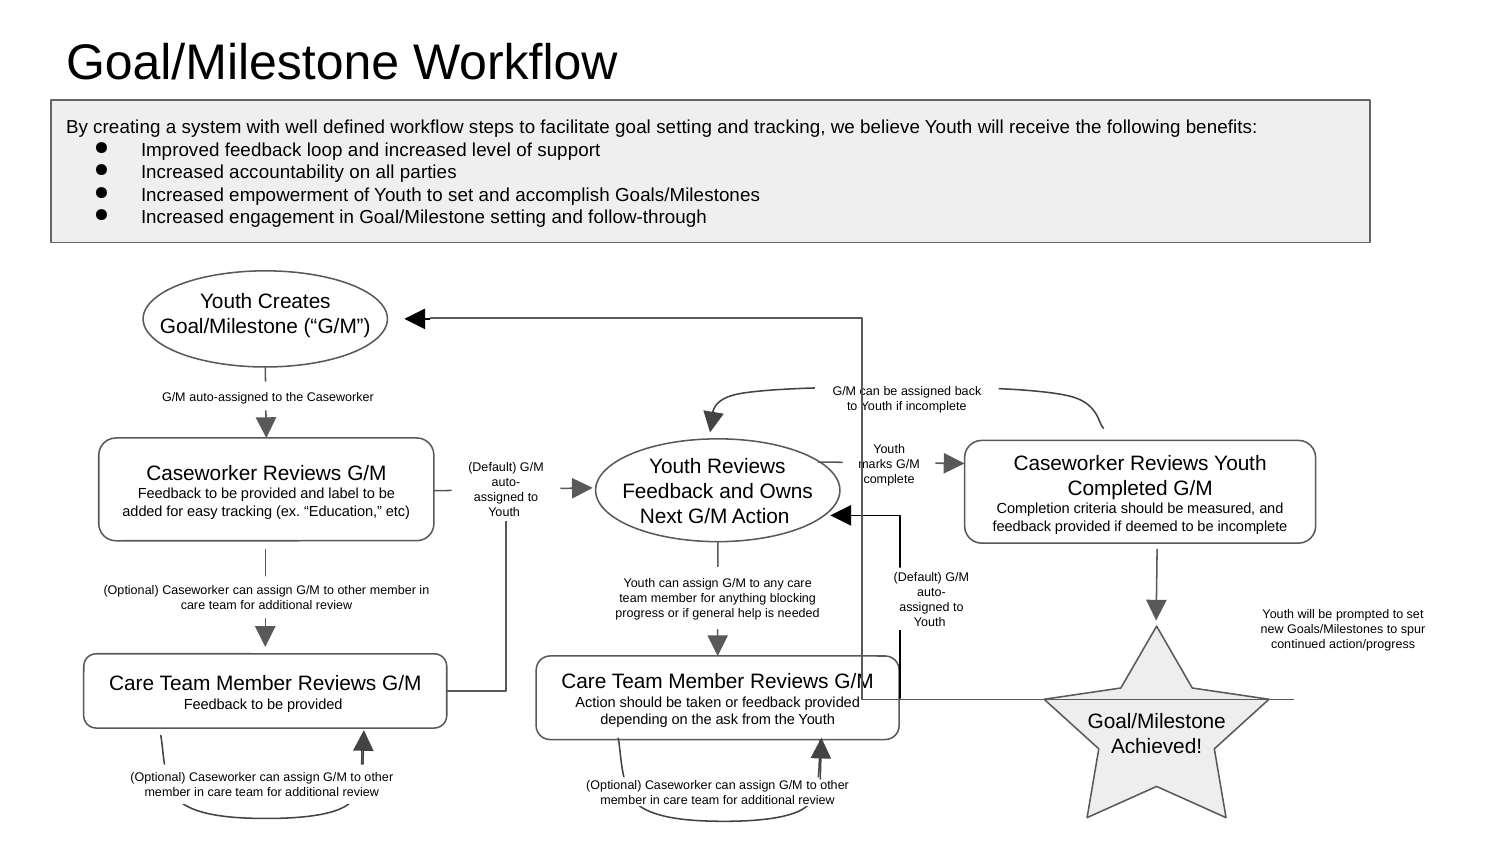

# Goal/Milestone Workflow
By creating a system with well defined workflow steps to facilitate goal setting and tracking, we believe Youth will receive the following benefits:
Improved feedback loop and increased level of support
Increased accountability on all parties
Increased empowerment of Youth to set and accomplish Goals/Milestones
Increased engagement in Goal/Milestone setting and follow-through

Youth Creates Goal/Milestone (“G/M”)
G/M auto-assigned to the Caseworker
G/M can be assigned back to Youth if incomplete

Caseworker Reviews G/M
Feedback to be provided and label to be added for easy tracking (ex. “Education,” etc)
Youth marks G/M complete

Caseworker Reviews Youth Completed G/M
Completion criteria should be measured, and feedback provided if deemed to be incomplete
Youth Reviews Feedback and Owns Next G/M Action
(Default) G/M auto-assigned to Youth
Youth can assign G/M to any care team member for anything blocking progress or if general help is needed
(Default) G/M auto-assigned to Youth
(Optional) Caseworker can assign G/M to other member in care team for additional review
Youth will be prompted to set new Goals/Milestones to spur continued action/progress

Care Team Member Reviews G/M
Feedback to be provided
Care Team Member Reviews G/M
Action should be taken or feedback provided depending on the ask from the Youth
Goal/Milestone Achieved!

(Optional) Caseworker can assign G/M to other member in care team for additional review
(Optional) Caseworker can assign G/M to other member in care team for additional review